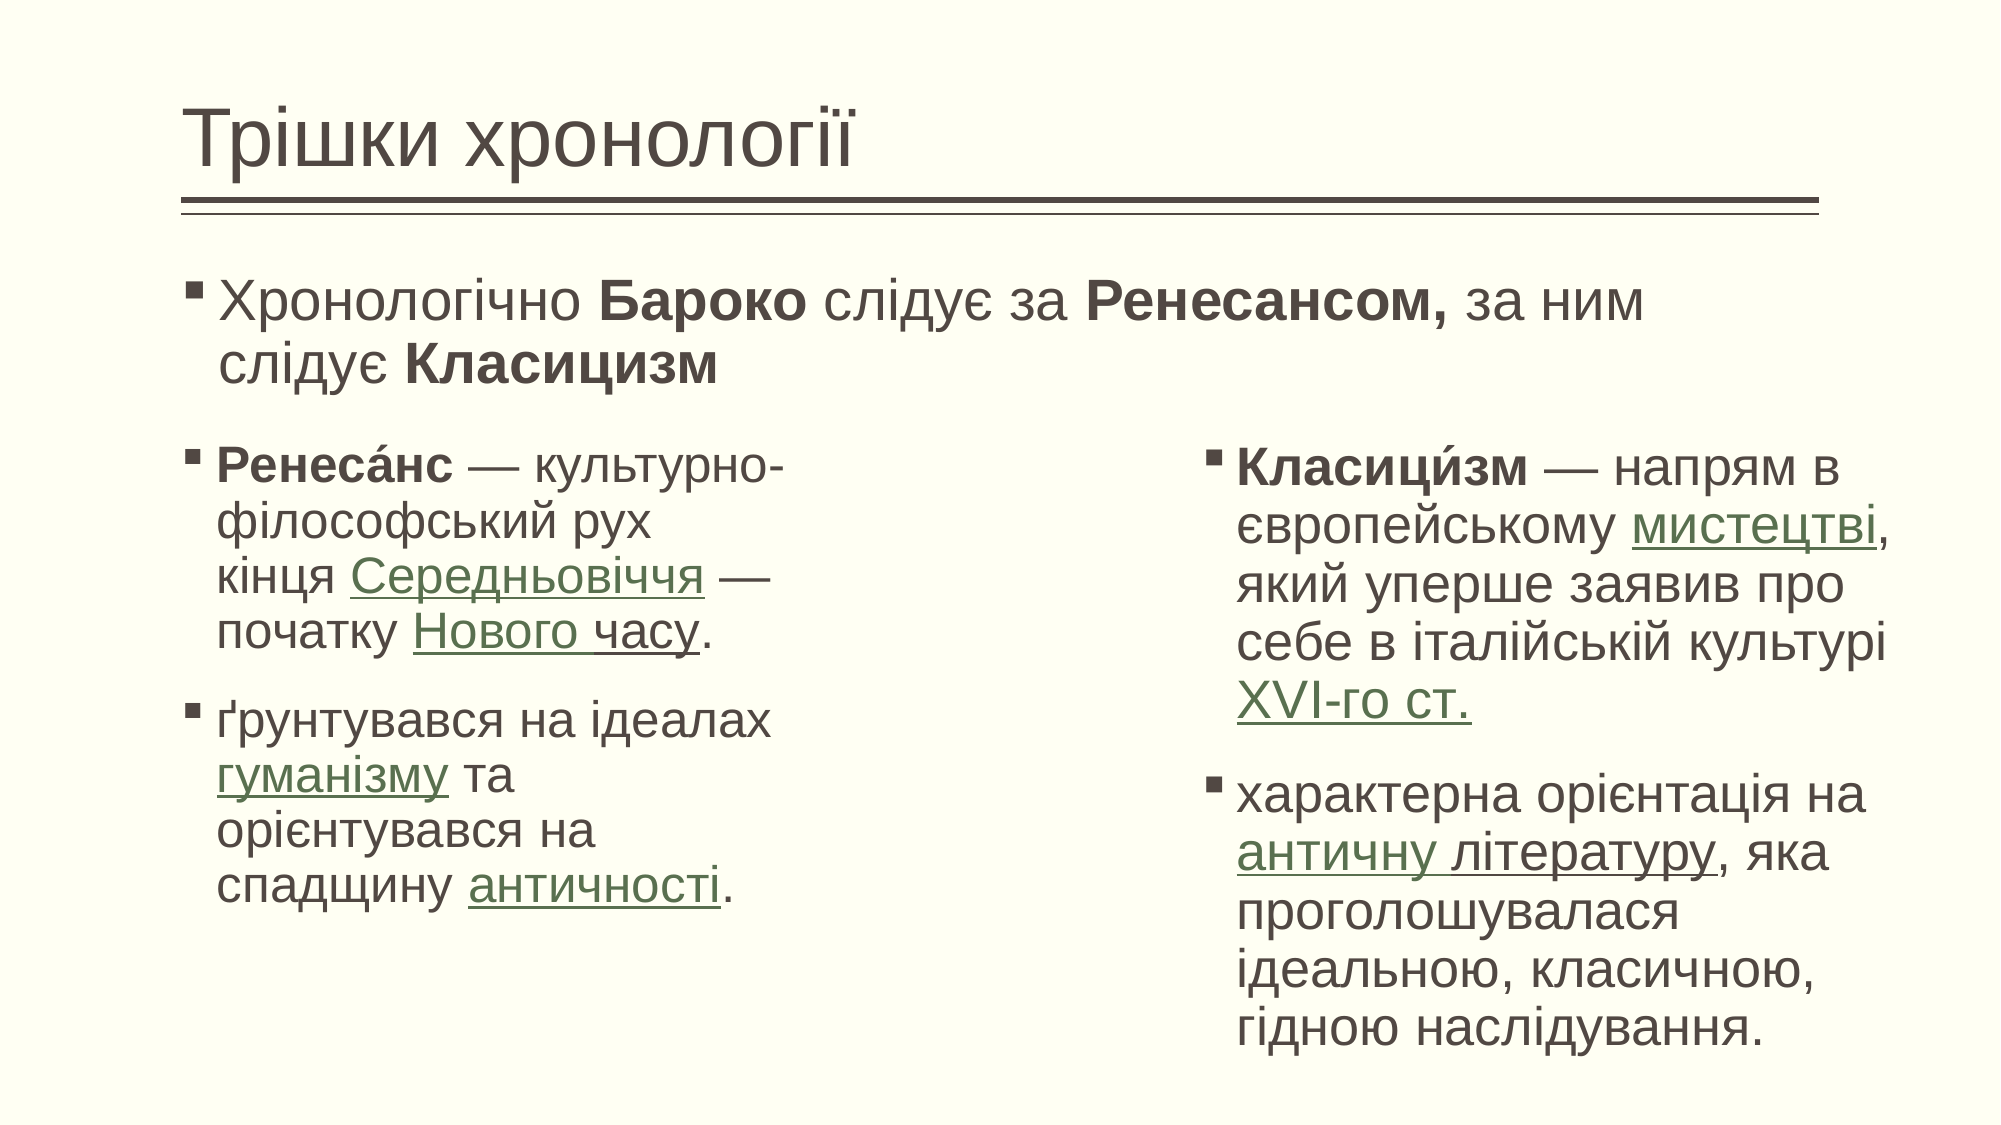

# Трішки хронології
Хронологічно Бароко слідує за Ренесансом, за ним слідує Класицизм
Ренеса́нс — культурно-філософський рух кінця Середньовіччя — початку Нового часу.
ґрунтувався на ідеалах гуманізму та орієнтувався на спадщину античності.
Класици́зм — напрям в європейському мистецтві, який уперше заявив про себе в італійській культурі XVI-го ст.
характерна орієнтація на античну літературу, яка проголошувалася ідеальною, класичною, гідною наслідування.